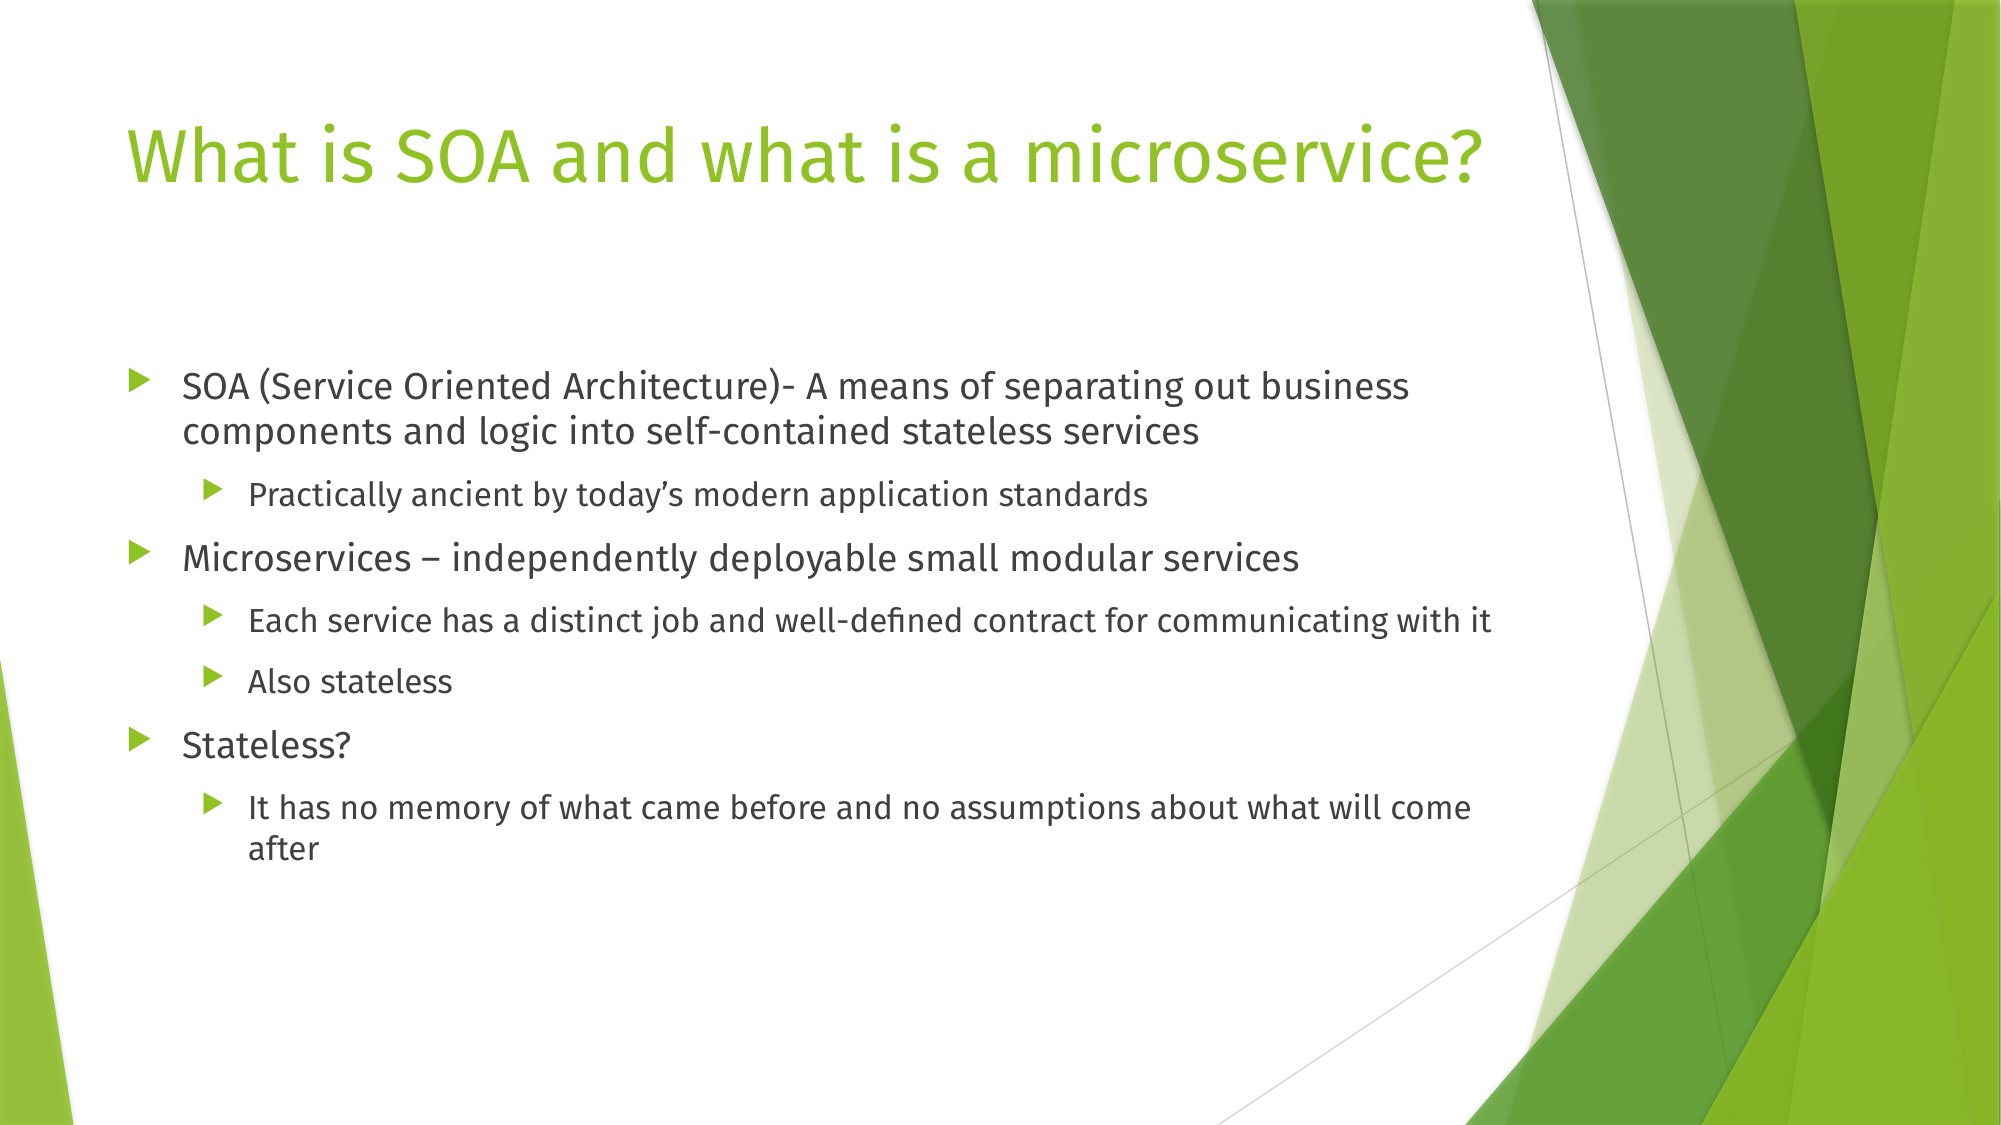

# What is SOA and what is a microservice?
SOA (Service Oriented Architecture)- A means of separating out business components and logic into self-contained stateless services
Practically ancient by today’s modern application standards
Microservices – independently deployable small modular services
Each service has a distinct job and well-defined contract for communicating with it
Also stateless
Stateless?
It has no memory of what came before and no assumptions about what will come after